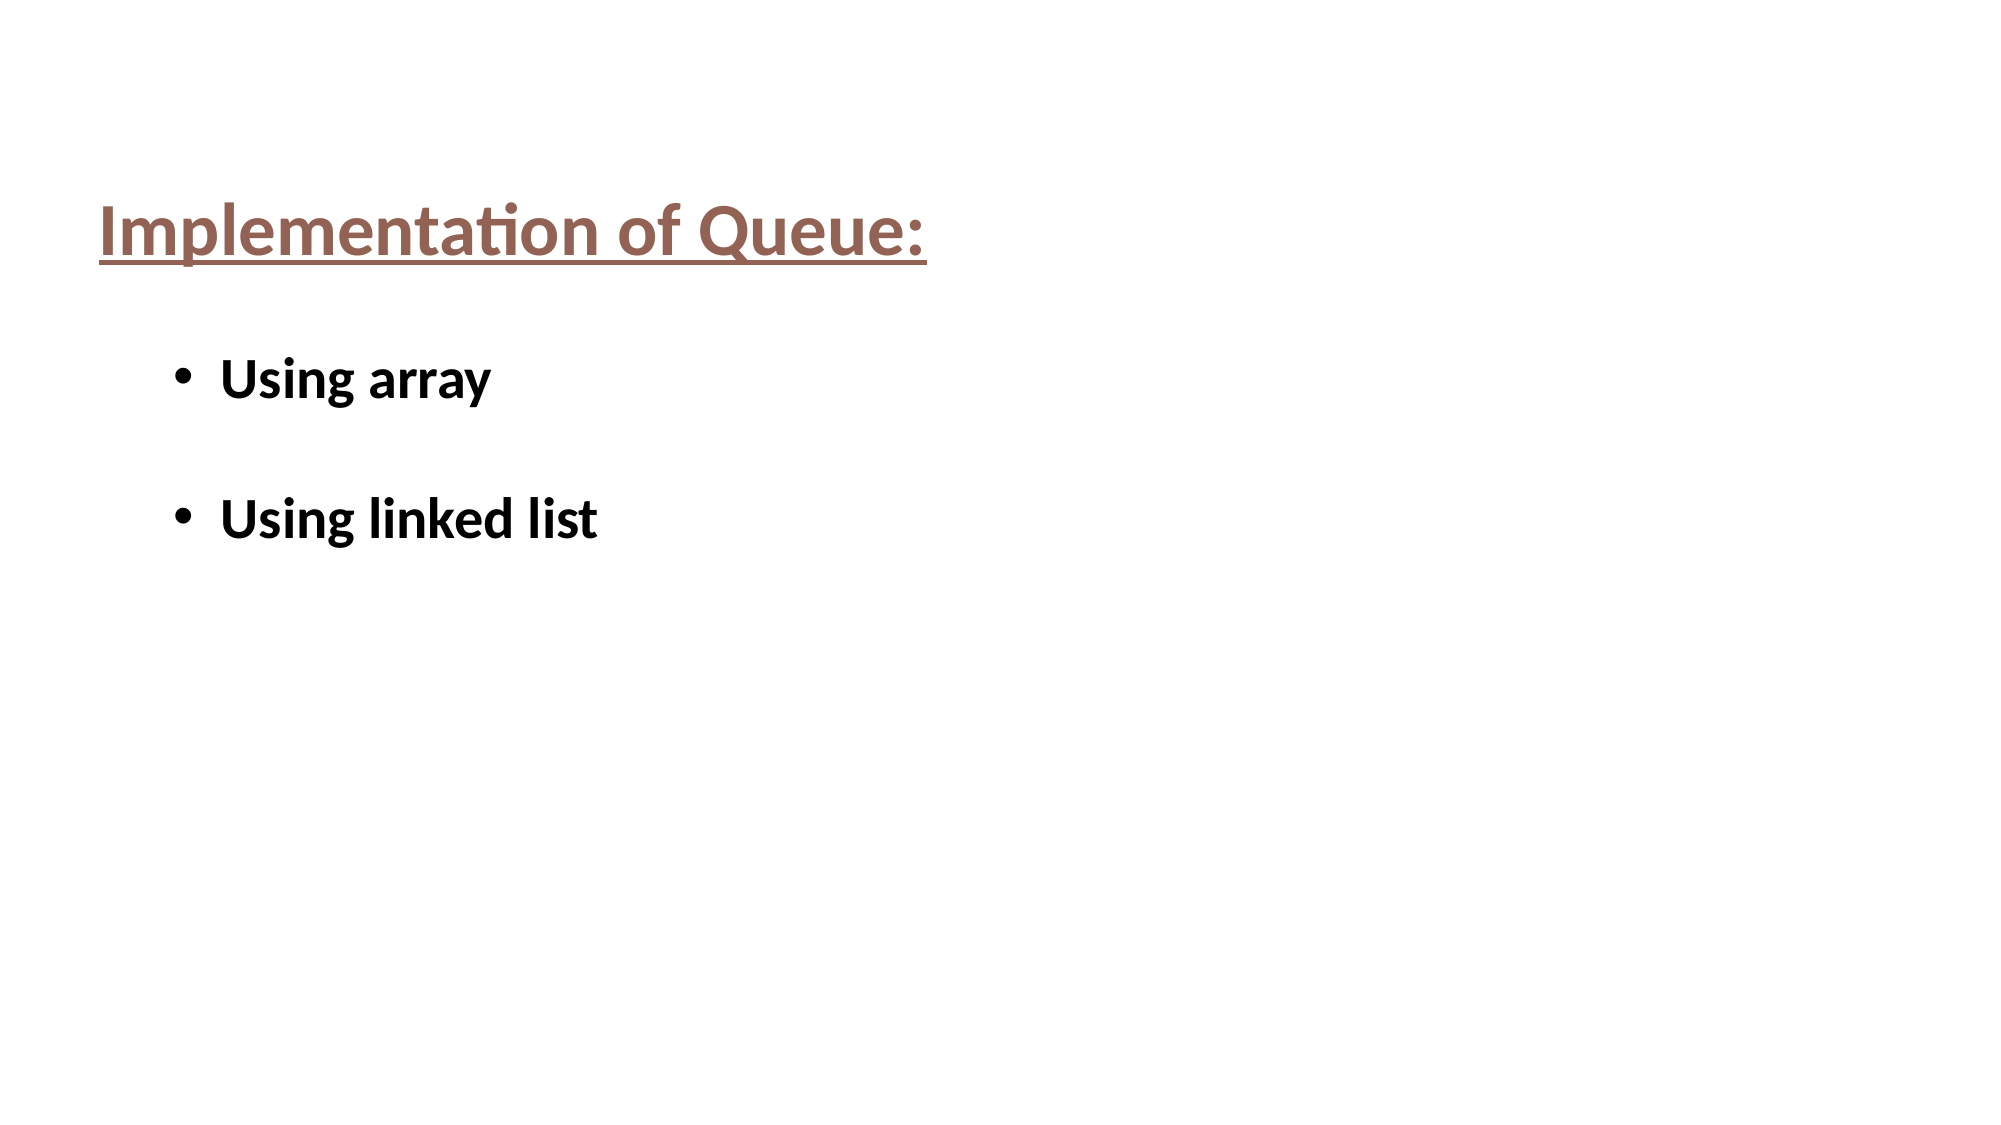

Implementation of Queue:
Using array
Using linked list